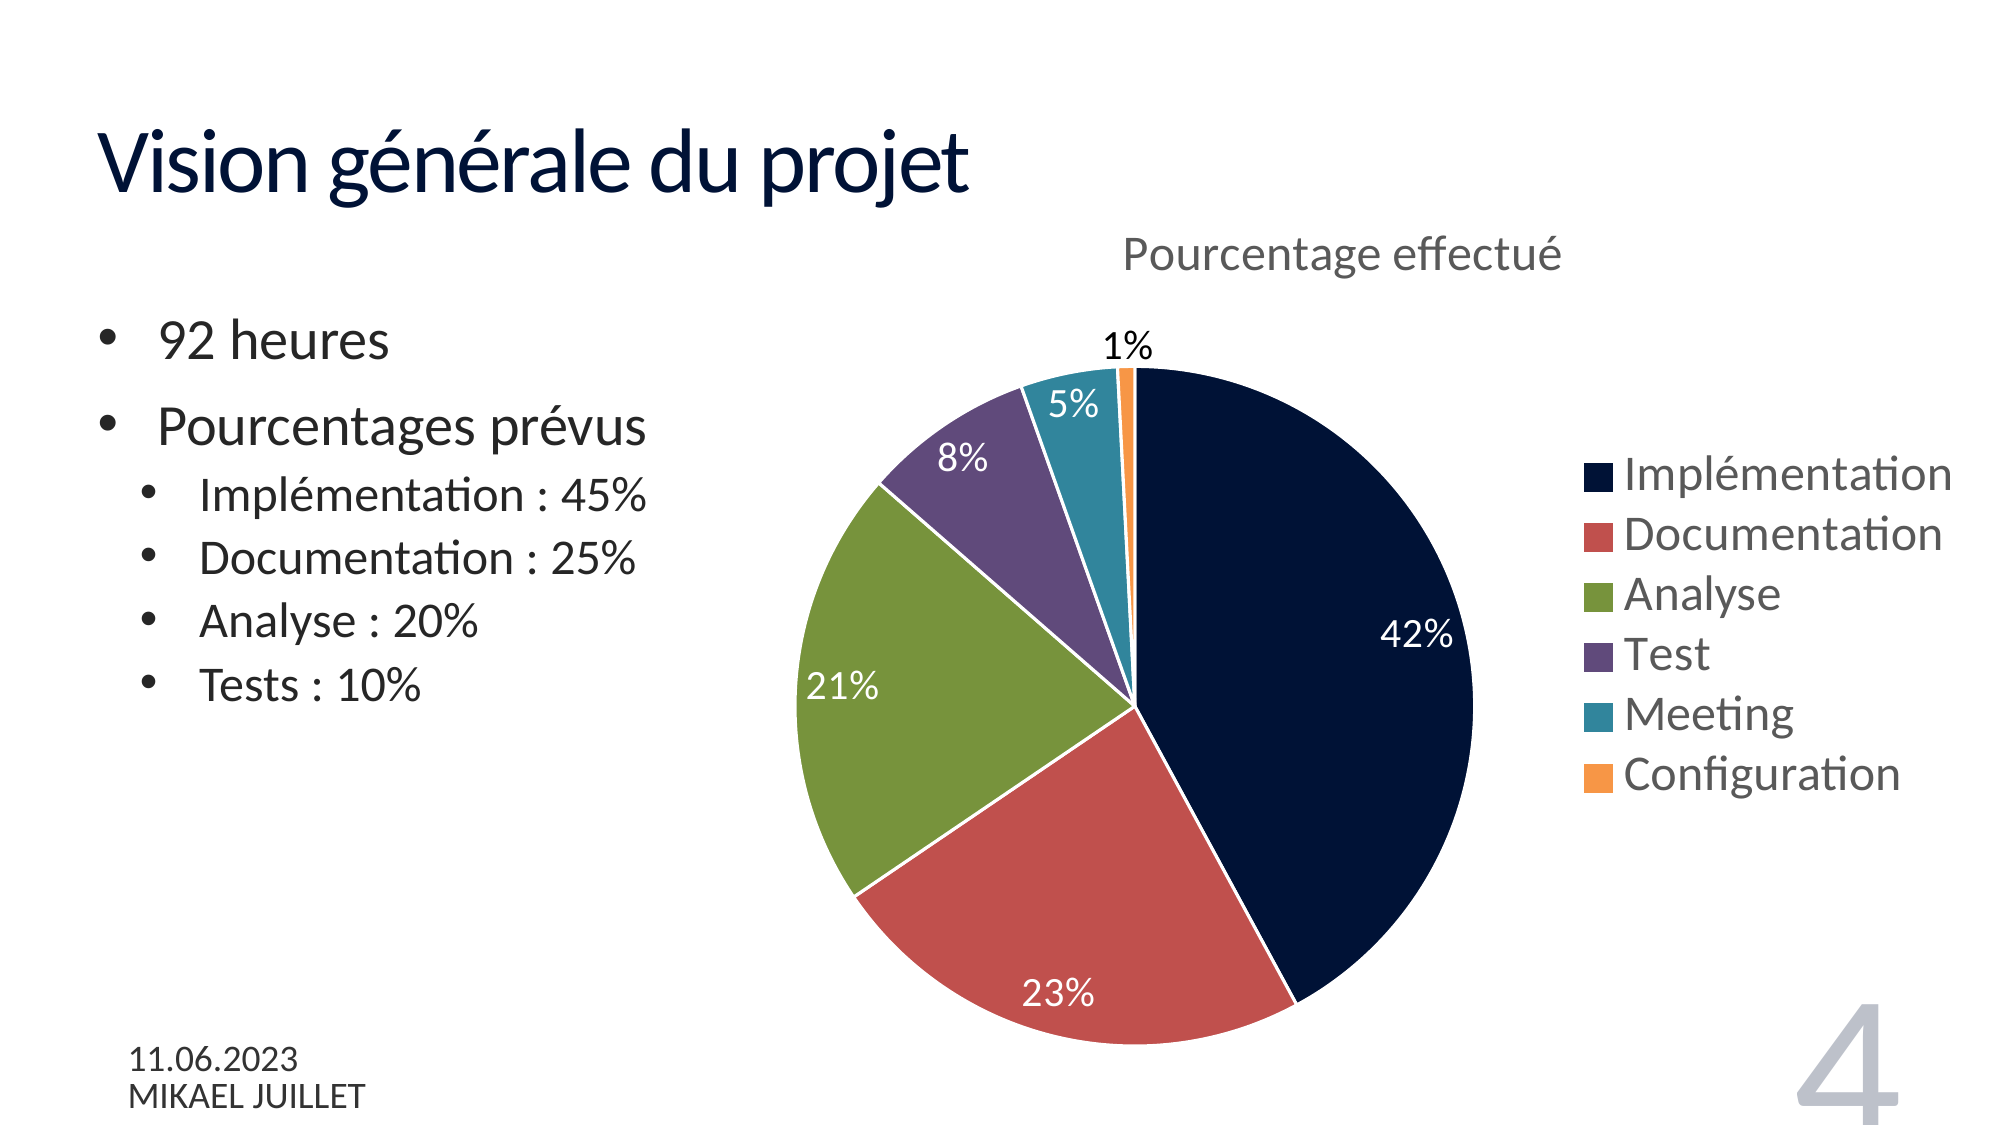

# Vision générale du projet

### Chart: Pourcentage effectué

| Category | Pourcentage |
|---|---|
| Implémentation | 42.09782608695652 |
| Documentation | 23.41304347826087 |
| Analyse | 20.905796739130434 |
| Test | 8.152173913043478 |
| Meeting | 4.619565217391305 |
| Configuration | 0.8151878584659535 |
92 heures
Pourcentages prévus
Implémentation : 45%
Documentation : 25%
Analyse : 20%
Tests : 10%

4
11.06.2023
Mikael Juillet